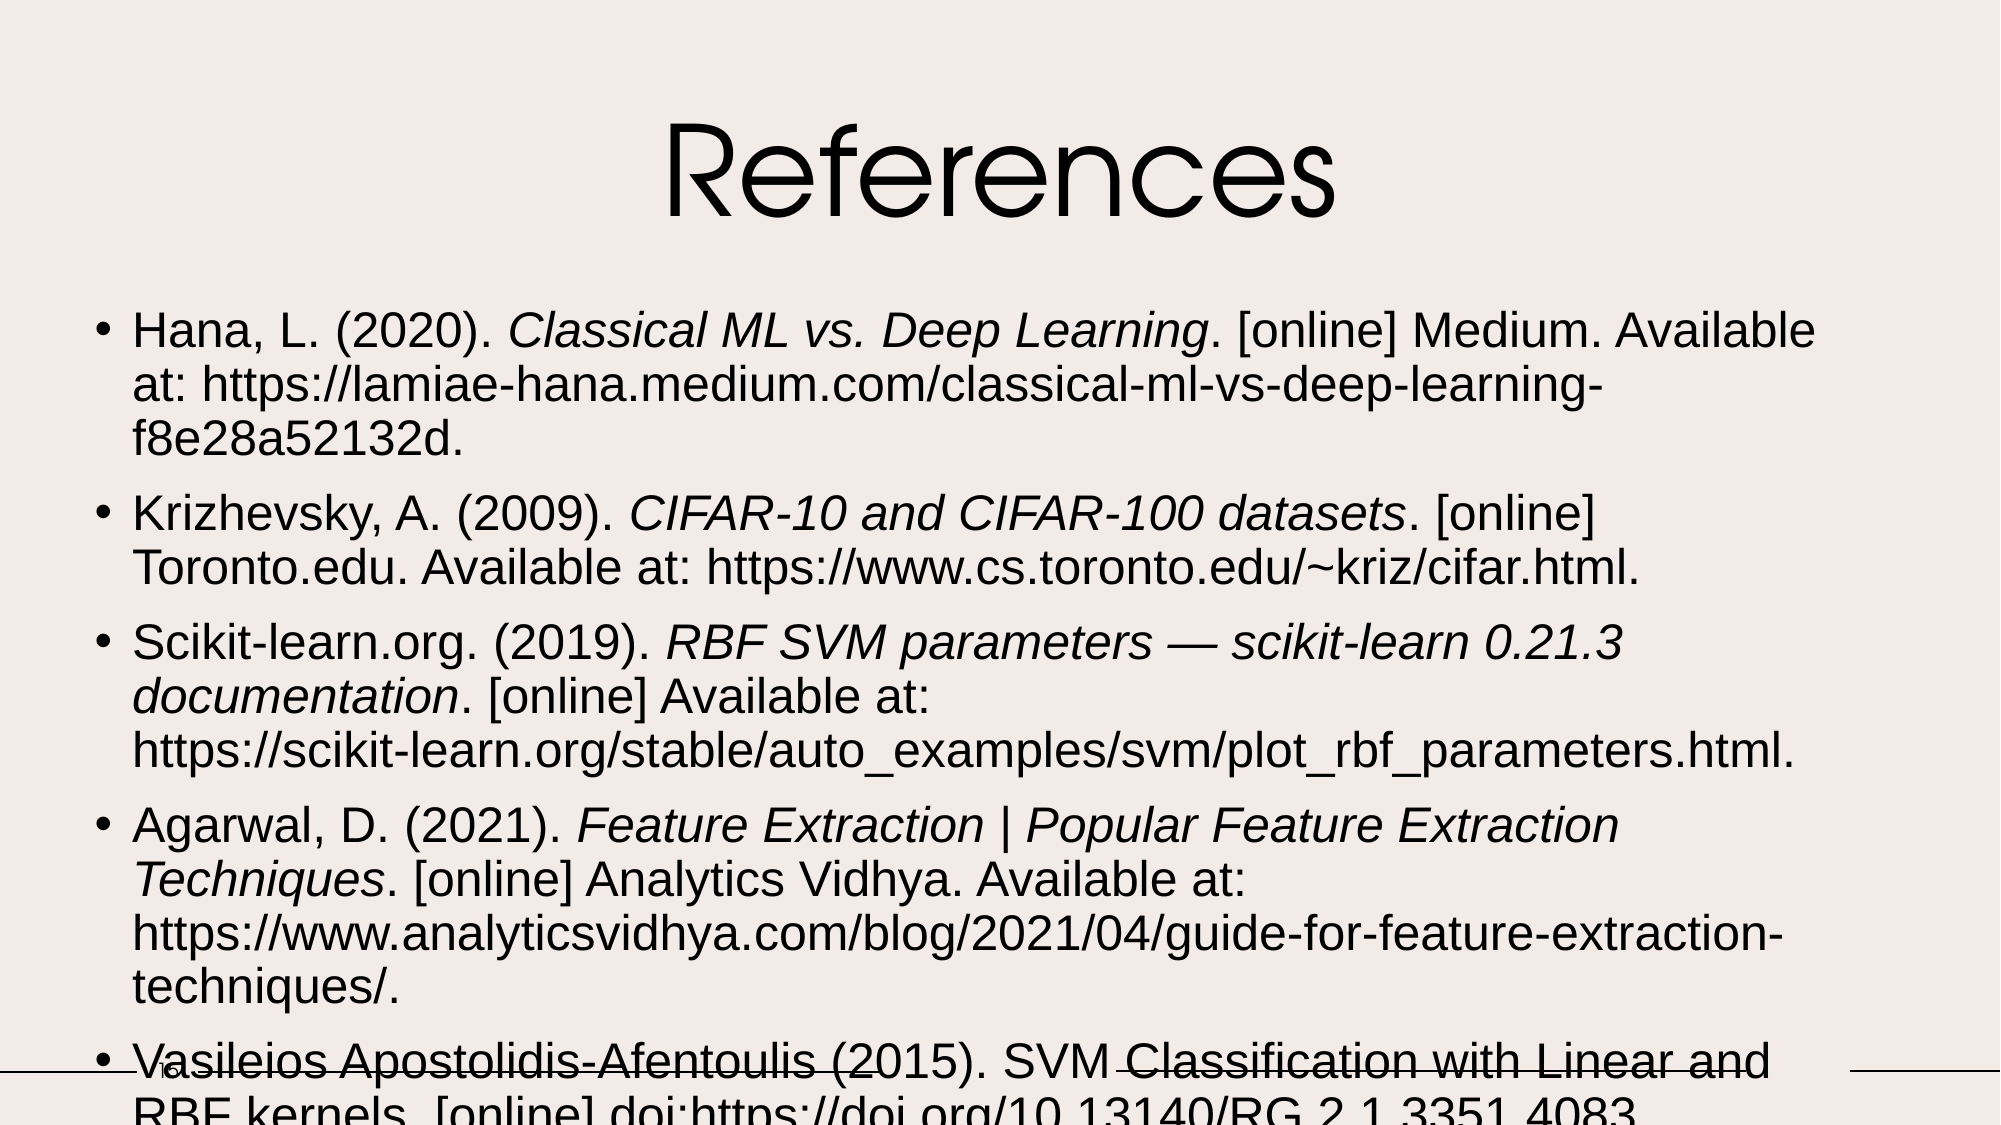

# References
Hana, L. (2020). Classical ML vs. Deep Learning. [online] Medium. Available at: https://lamiae-hana.medium.com/classical-ml-vs-deep-learning-f8e28a52132d.
‌Krizhevsky, A. (2009). CIFAR-10 and CIFAR-100 datasets. [online] Toronto.edu. Available at: https://www.cs.toronto.edu/~kriz/cifar.html.
‌Scikit-learn.org. (2019). RBF SVM parameters — scikit-learn 0.21.3 documentation. [online] Available at: https://scikit-learn.org/stable/auto_examples/svm/plot_rbf_parameters.html.
‌Agarwal, D. (2021). Feature Extraction | Popular Feature Extraction Techniques. [online] Analytics Vidhya. Available at: https://www.analyticsvidhya.com/blog/2021/04/guide-for-feature-extraction-techniques/.
‌Vasileios Apostolidis-Afentoulis (2015). SVM Classification with Linear and RBF kernels. [online] doi:https://doi.org/10.13140/RG.2.1.3351.4083.

15